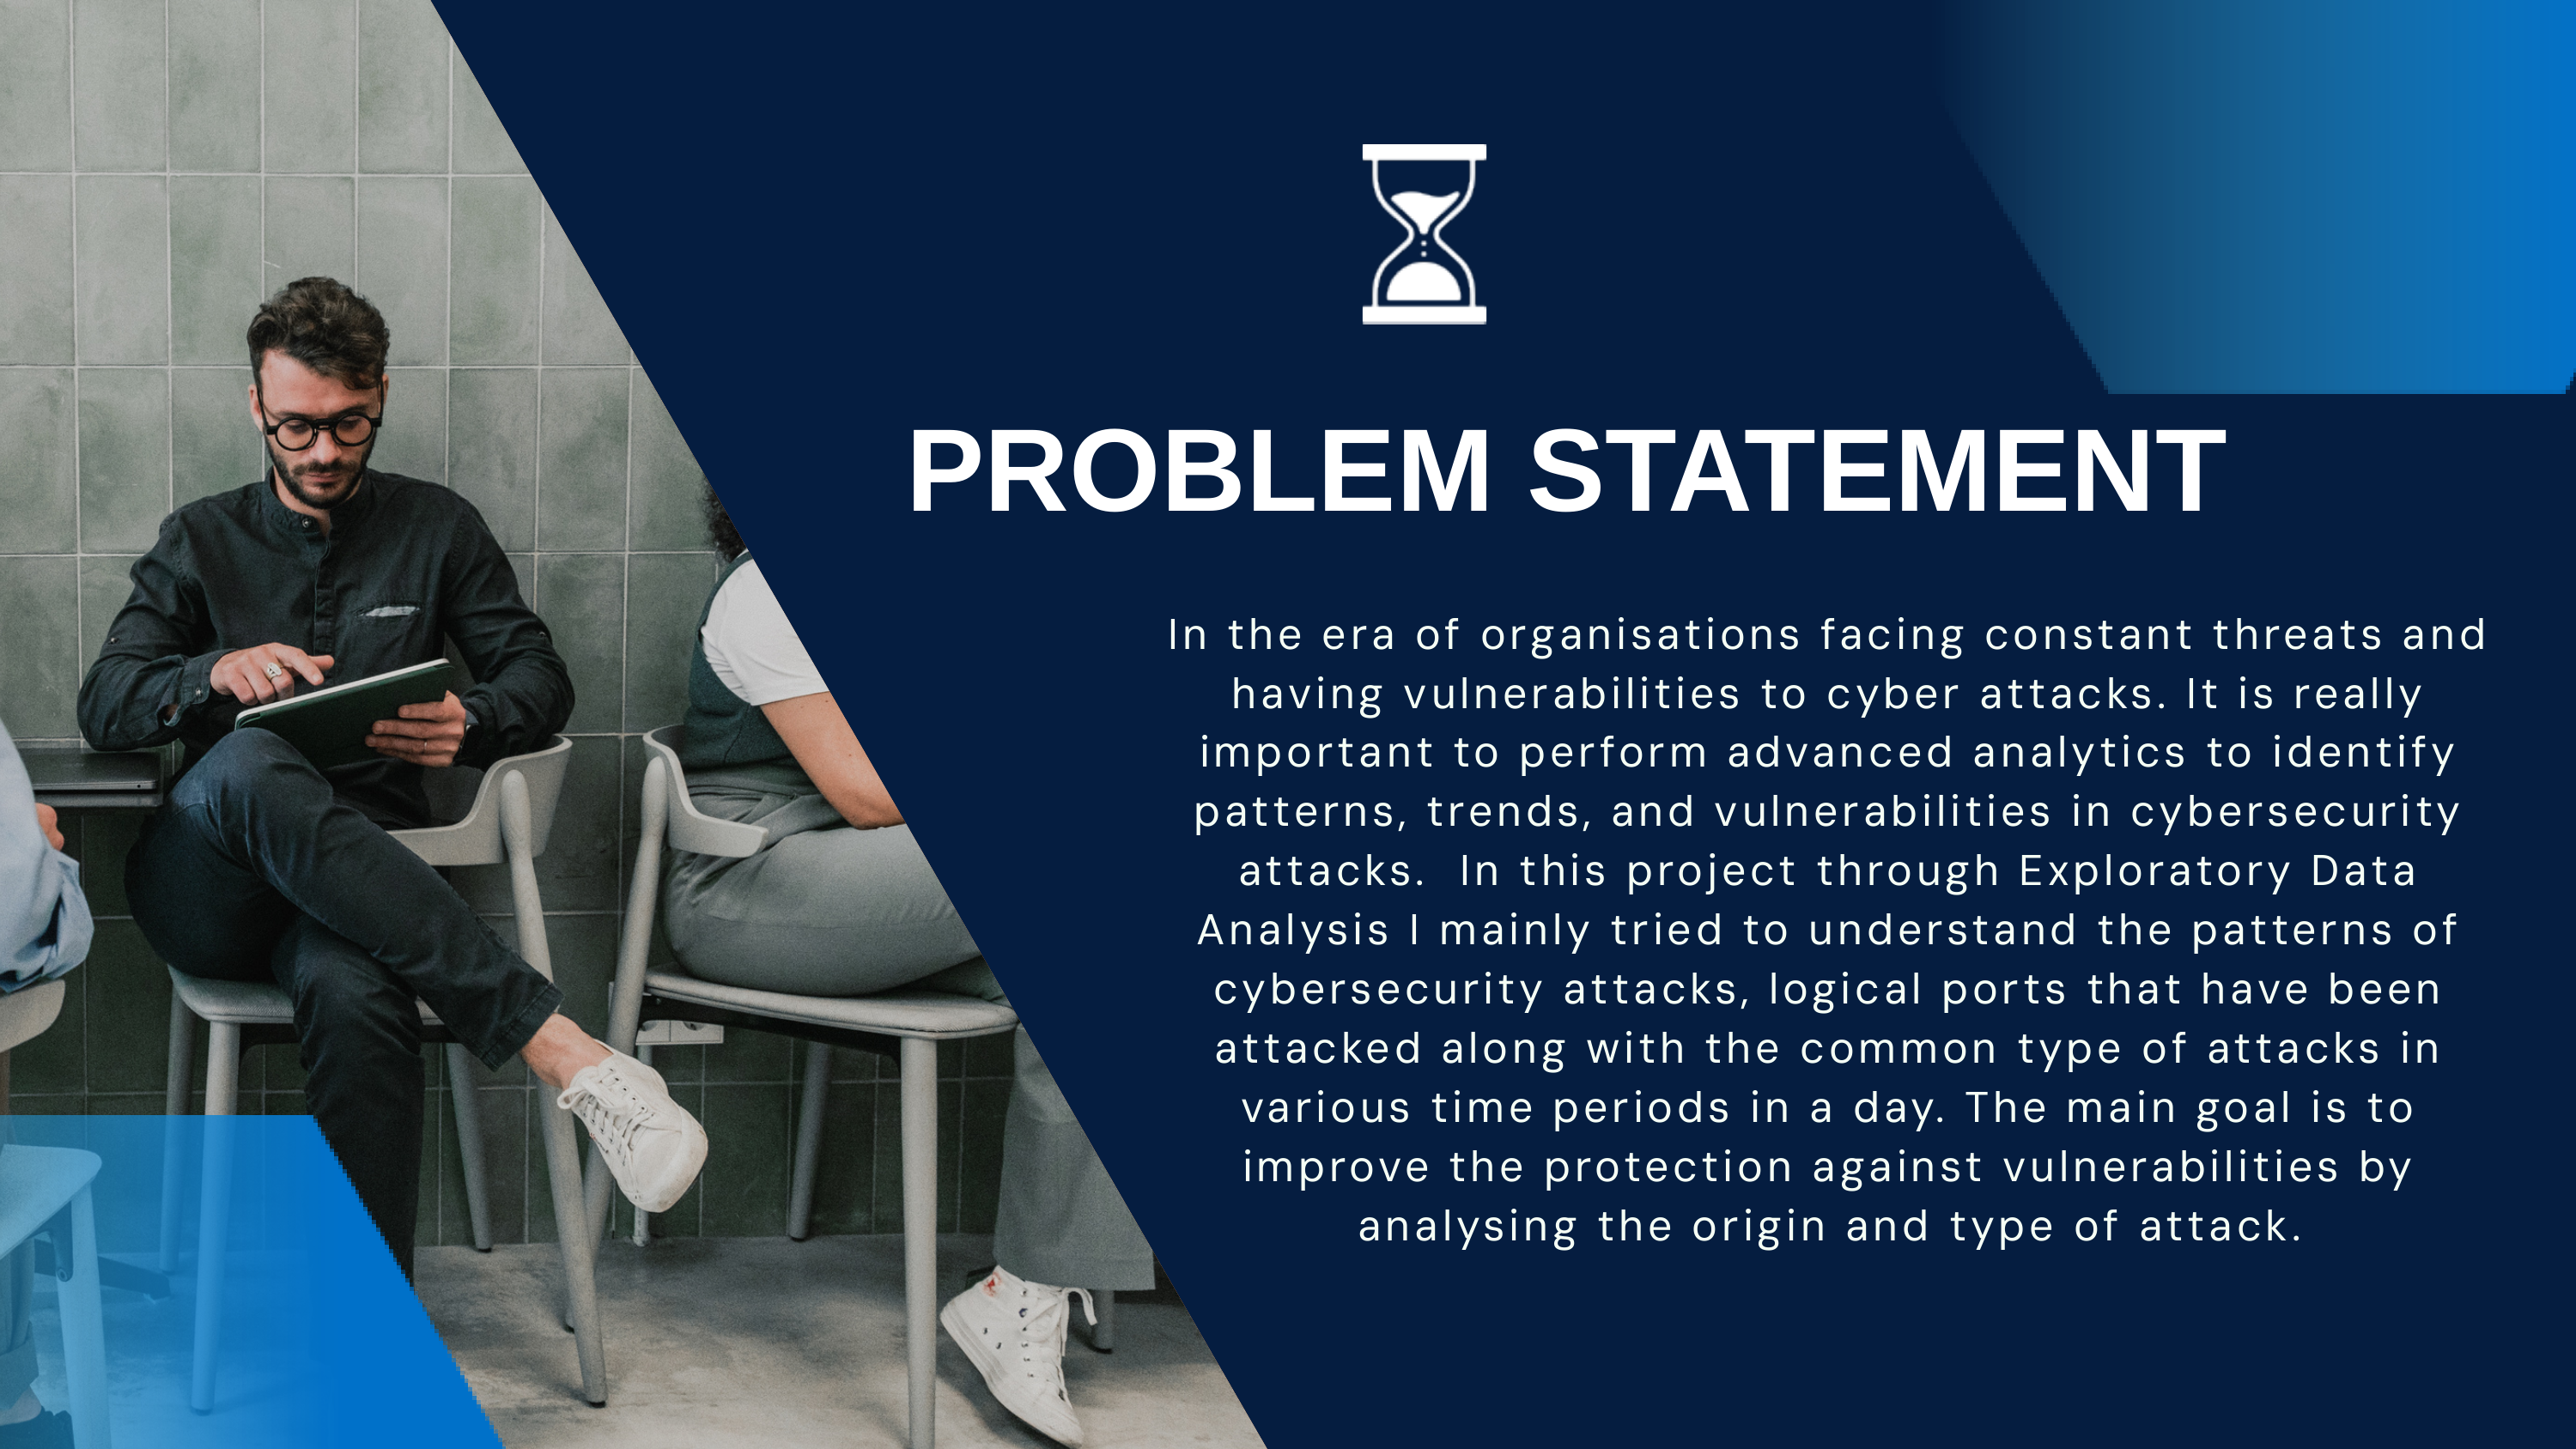

PROBLEM STATEMENT
In the era of organisations facing constant threats and having vulnerabilities to cyber attacks. It is really important to perform advanced analytics to identify patterns, trends, and vulnerabilities in cybersecurity attacks.  In this project through Exploratory Data Analysis I mainly tried to understand the patterns of cybersecurity attacks, logical ports that have been attacked along with the common type of attacks in various time periods in a day. The main goal is to improve the protection against vulnerabilities by analysing the origin and type of attack.